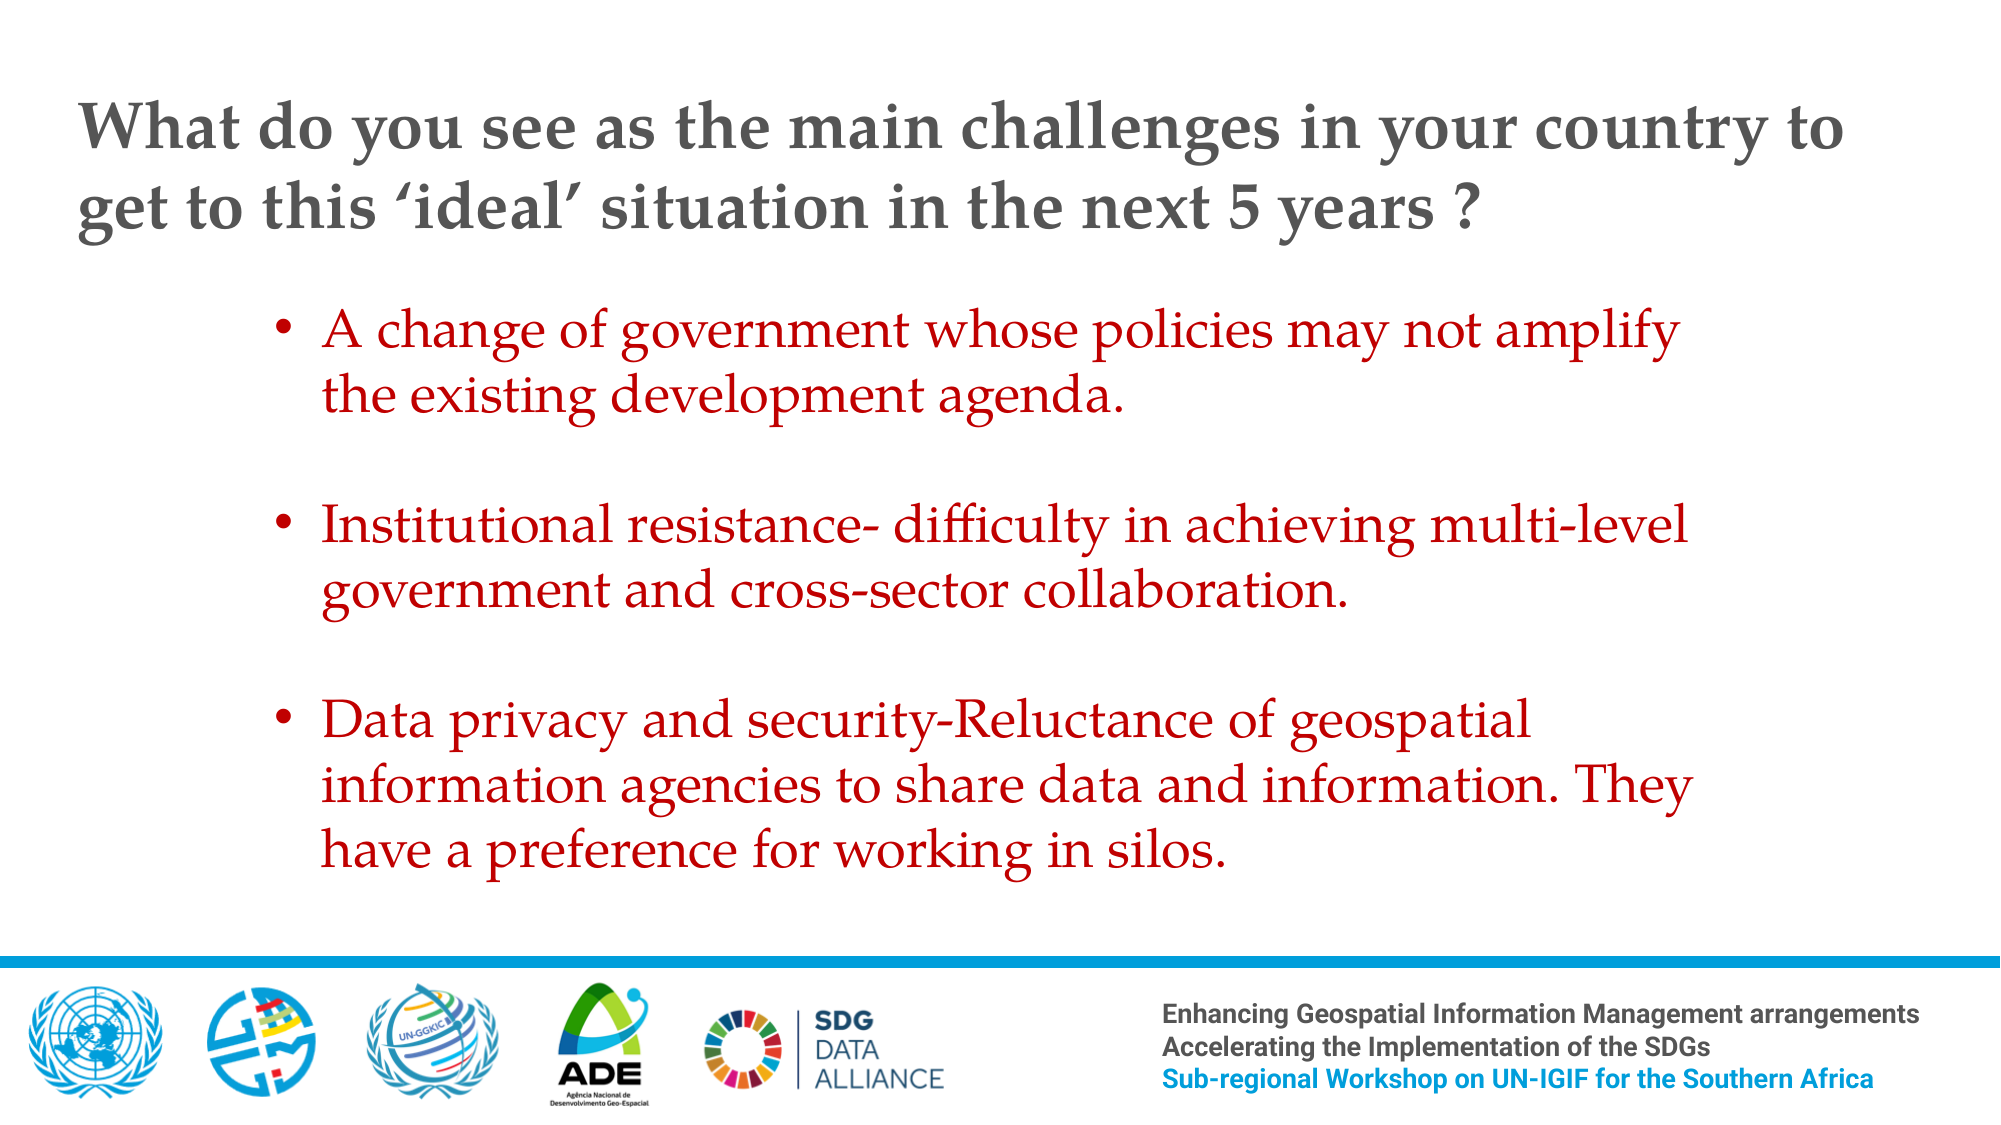

What do you see as the main challenges in your country to get to this ‘ideal’ situation in the next 5 years ?
A change of government whose policies may not amplify the existing development agenda.

Institutional resistance- difficulty in achieving multi-level government and cross-sector collaboration.

Data privacy and security-Reluctance of geospatial information agencies to share data and information. They have a preference for working in silos.